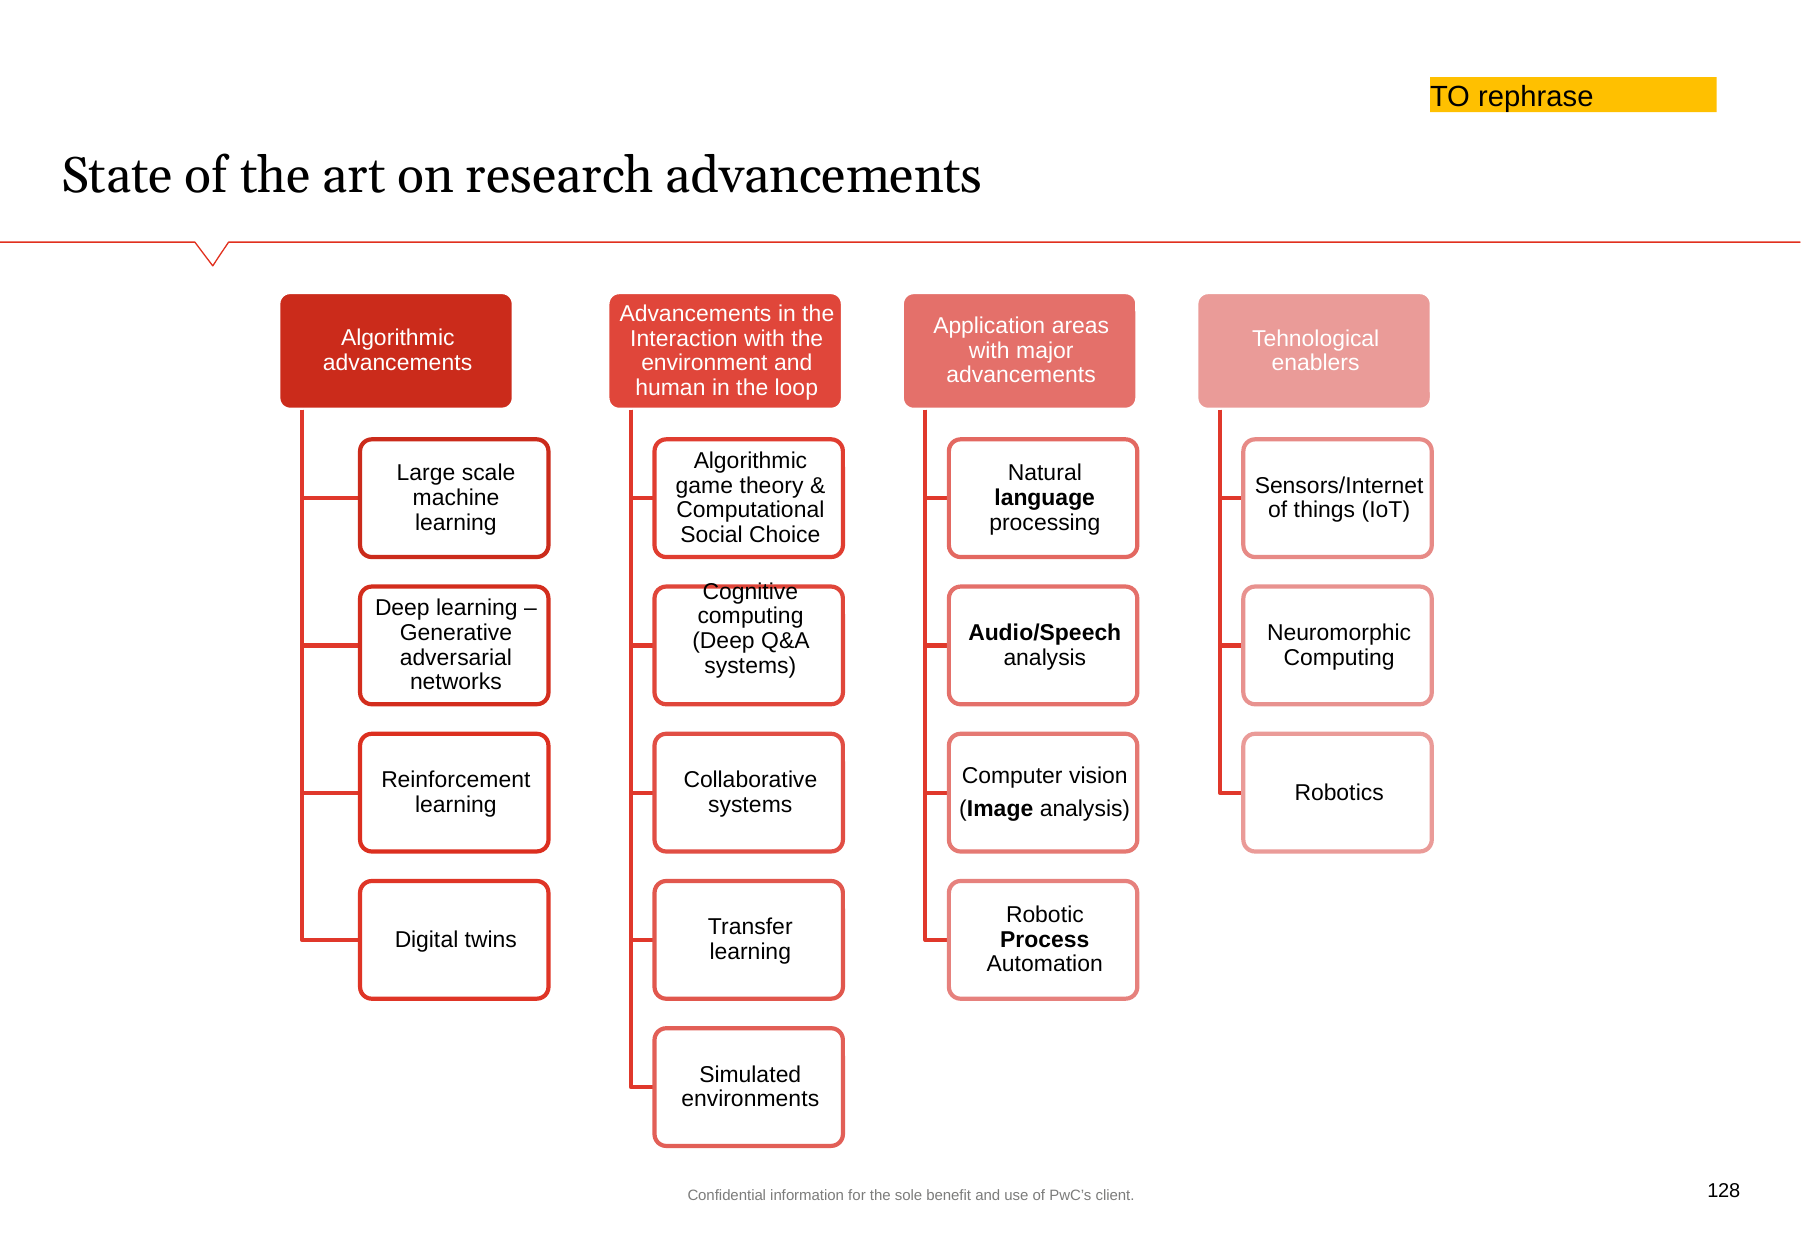

TO rephrase
# State of the art on research advancements

Algorithmic advancements
Large scale machine learning
Deep learning – Generative adversarial networks
Reinforcement learning
Digital twins
Advancements in the Interaction with the environment and human in the loop
Algorithmic game theory & Computational Social Choice
Cognitive computing (Deep Q&A systems)

Collaborative systems
Transfer learning
Simulated environments
Application areas with major advancements
Natural language processing
Audio/Speech analysis
Computer vision
(Image analysis)
Robotic Process Automation
Tehnological enablers
Sensors/Internet of things (IoT)
Neuromorphic Computing
Robotics
128
Confidential information for the sole benefit and use of PwC’s client.